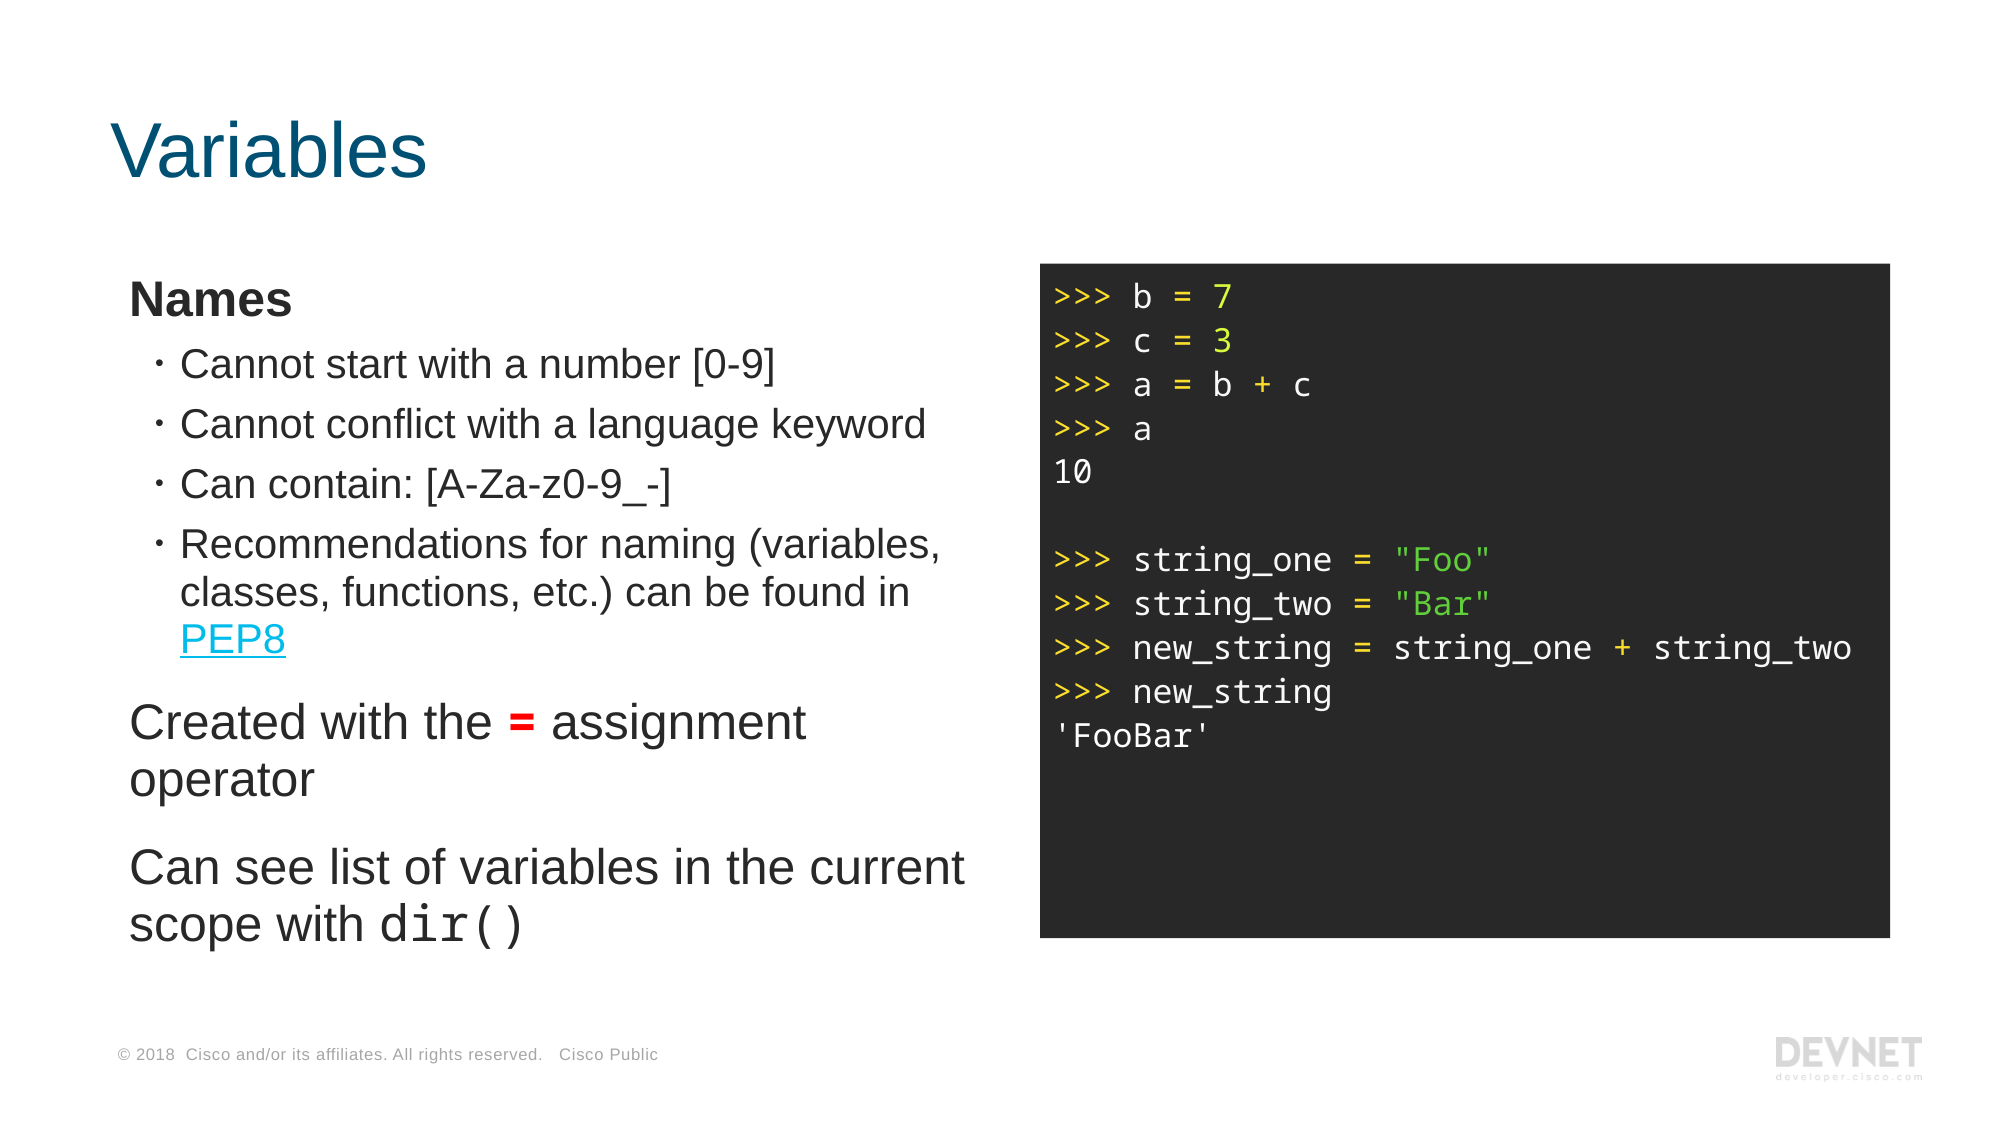

# Variables
Names
Cannot start with a number [0-9]
Cannot conflict with a language keyword
Can contain: [A-Za-z0-9_-]
Recommendations for naming (variables, classes, functions, etc.) can be found in PEP8
Created with the = assignment operator
Can see list of variables in the current scope with dir()
>>> b = 7
>>> c = 3
>>> a = b + c
>>> a
10
>>> string_one = "Foo"
>>> string_two = "Bar"
>>> new_string = string_one + string_two
>>> new_string
'FooBar'